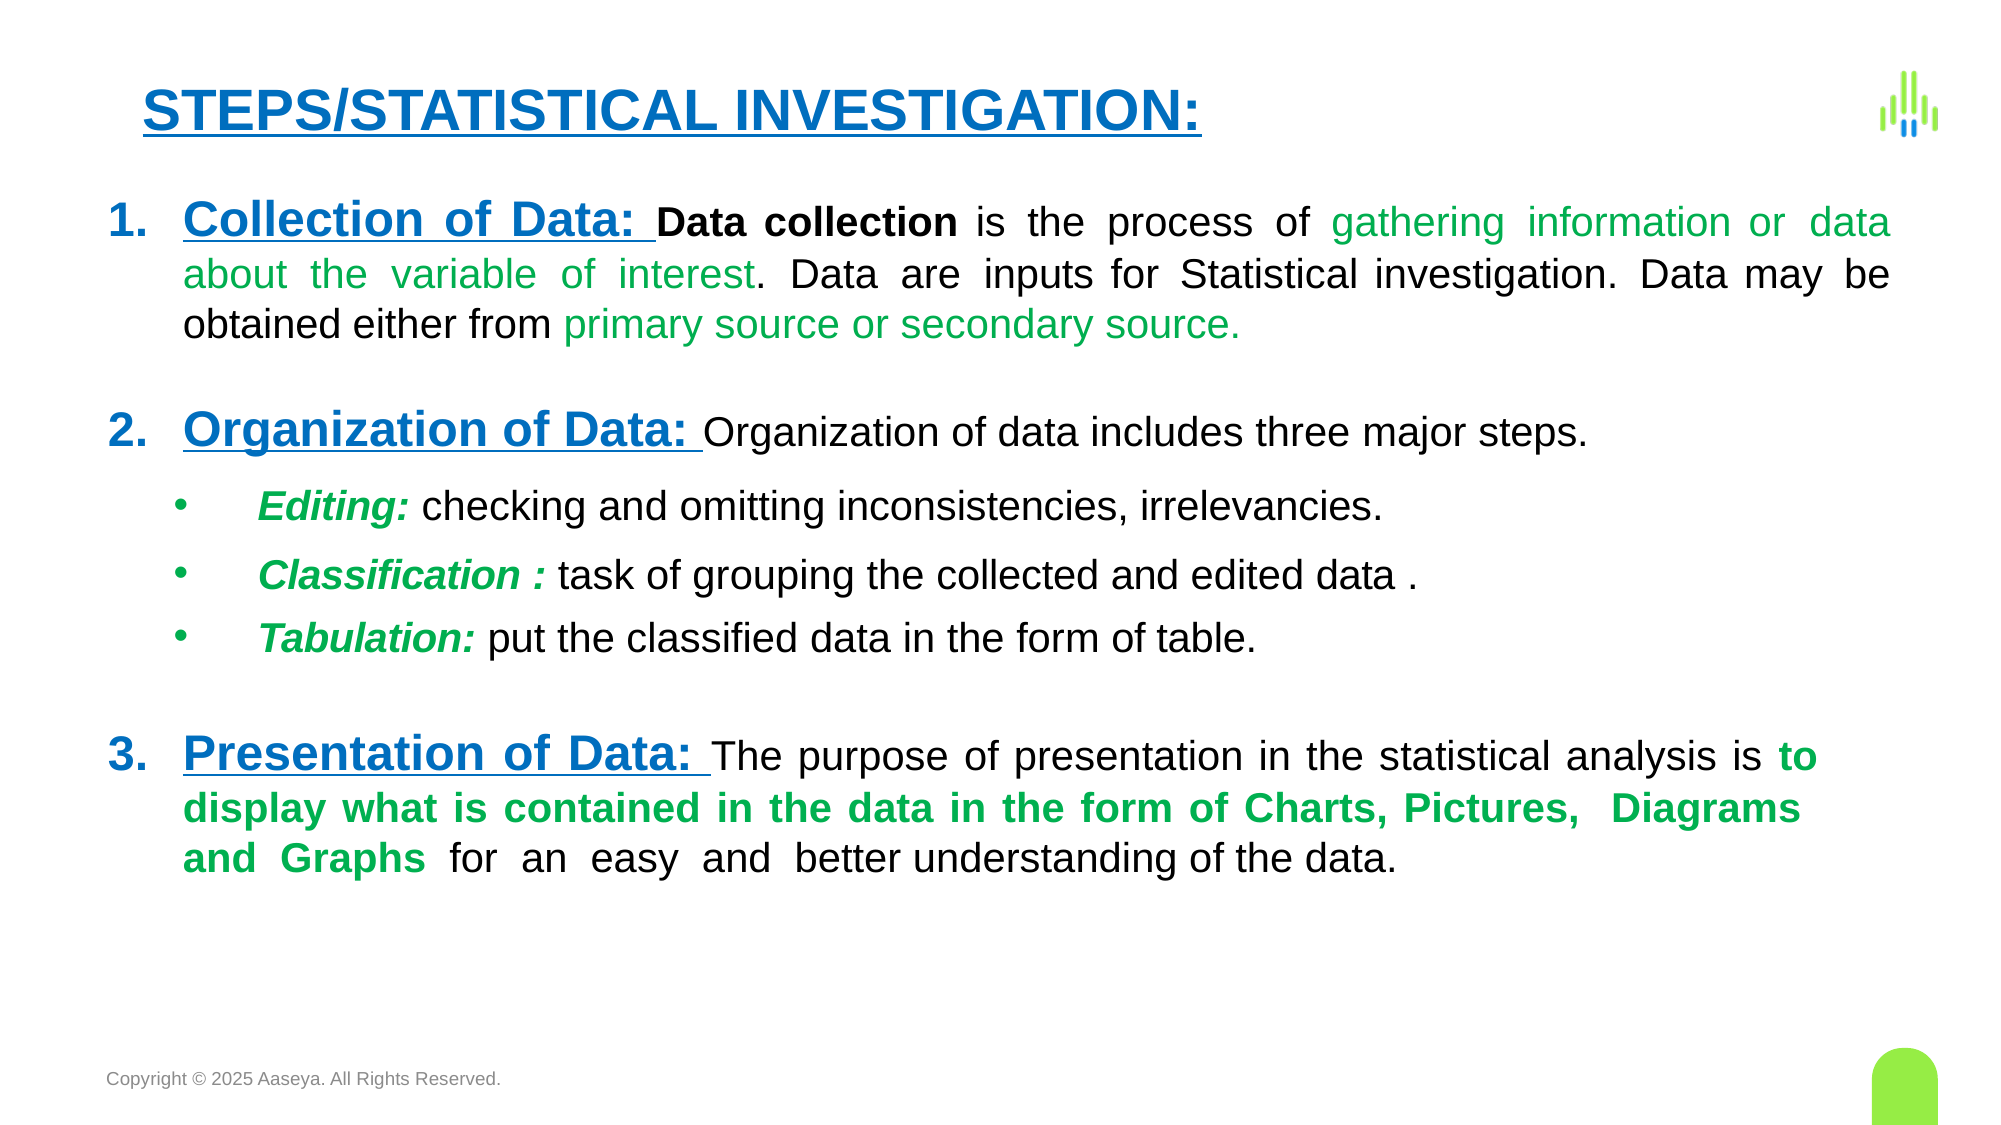

# STEPS/STATISTICAL INVESTIGATION:
Collection of Data: Data collection is the process of gathering information or data about the variable of interest. Data are inputs for Statistical investigation. Data may be obtained either from primary source or secondary source.

Organization of Data: Organization of data includes three major steps.
Editing: checking and omitting inconsistencies, irrelevancies.
Classification : task of grouping the collected and edited data .
Tabulation: put the classified data in the form of table.

Presentation of Data: The purpose of presentation in the statistical analysis is to display what is contained in the data in the form of Charts, Pictures,  Diagrams  and  Graphs  for  an  easy  and  better understanding of the data.
Copyright © 2025 Aaseya. All Rights Reserved.